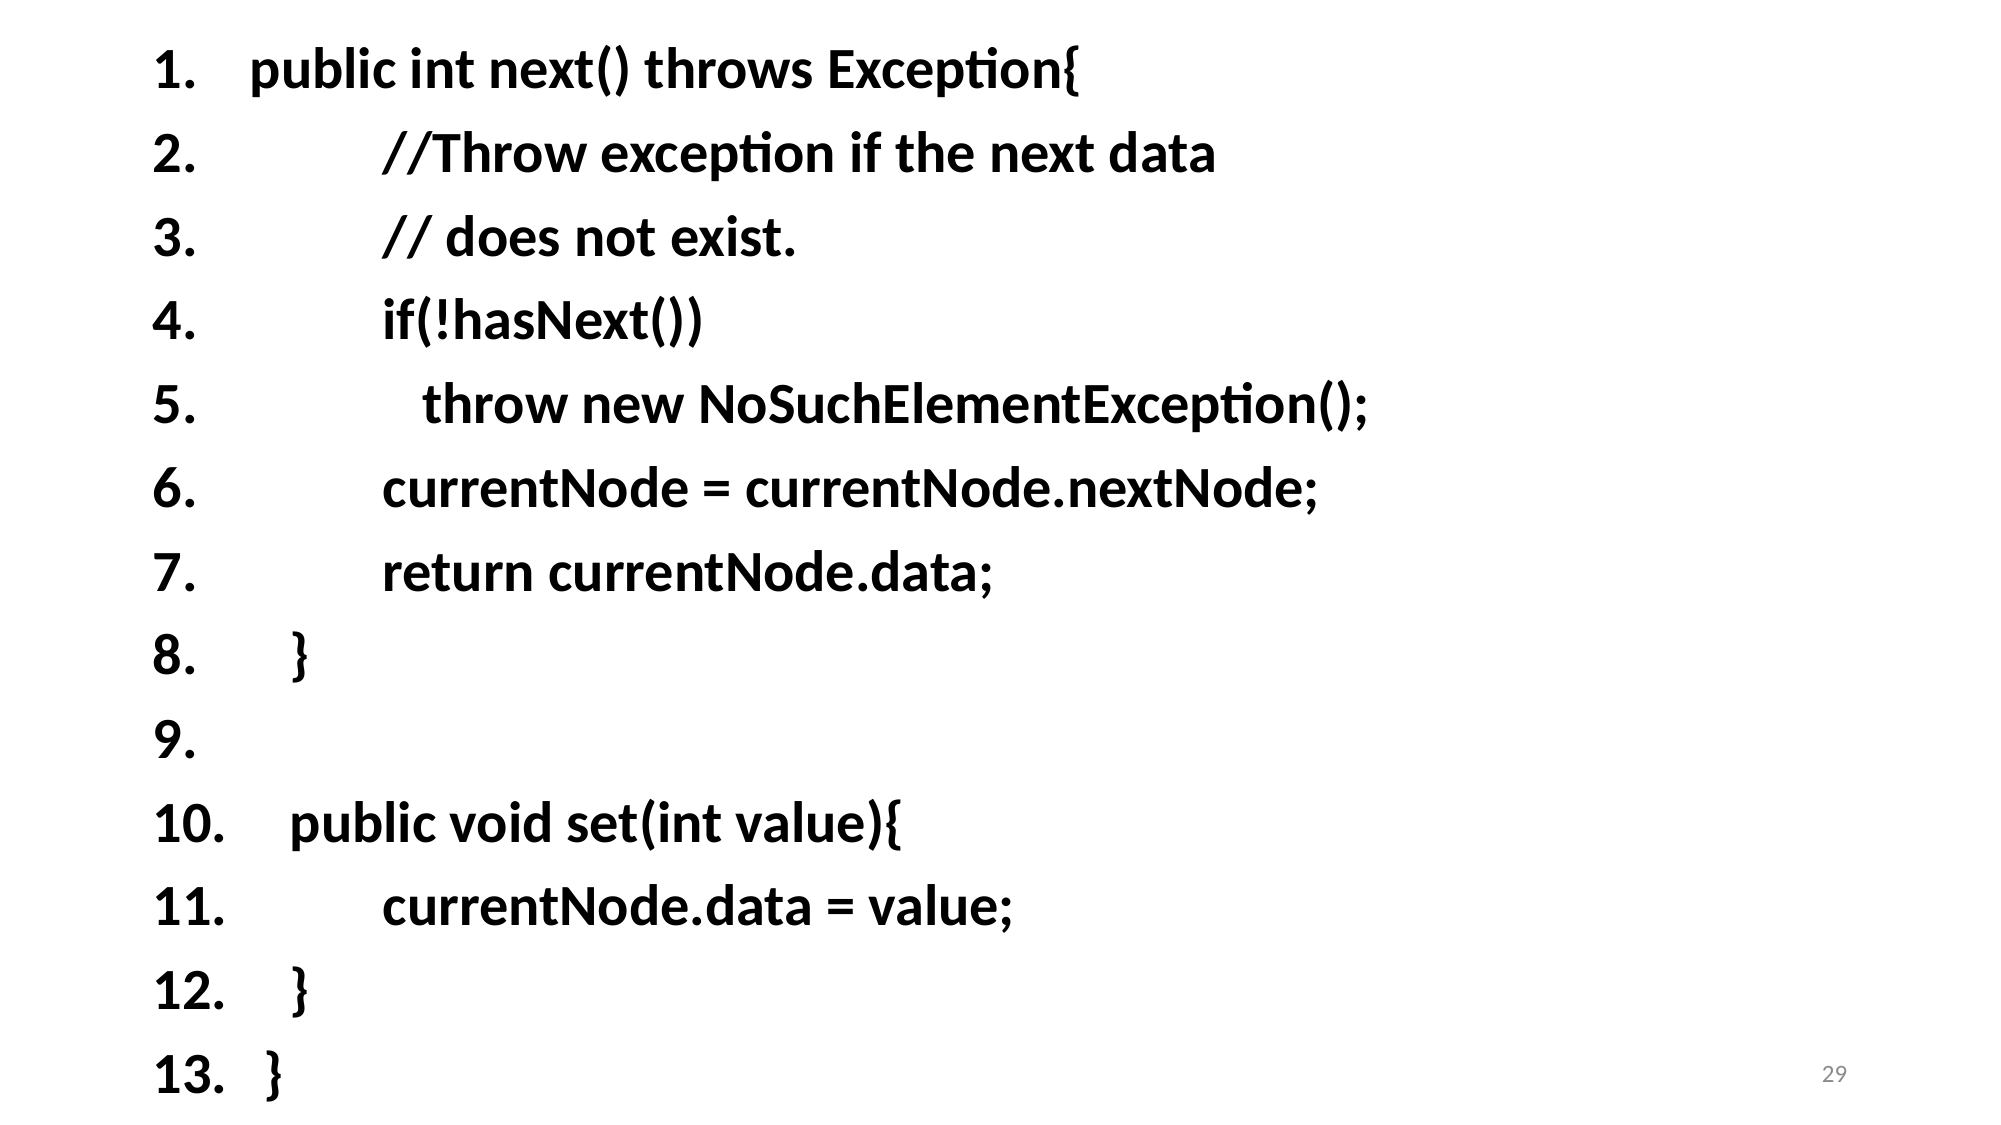

public int next() throws Exception{
           //Throw exception if the next data
           // does not exist.
           if(!hasNext())
              throw new NoSuchElementException();
           currentNode = currentNode.nextNode;
           return currentNode.data;
    }

    public void set(int value){
           currentNode.data = value;
    }
  }
29